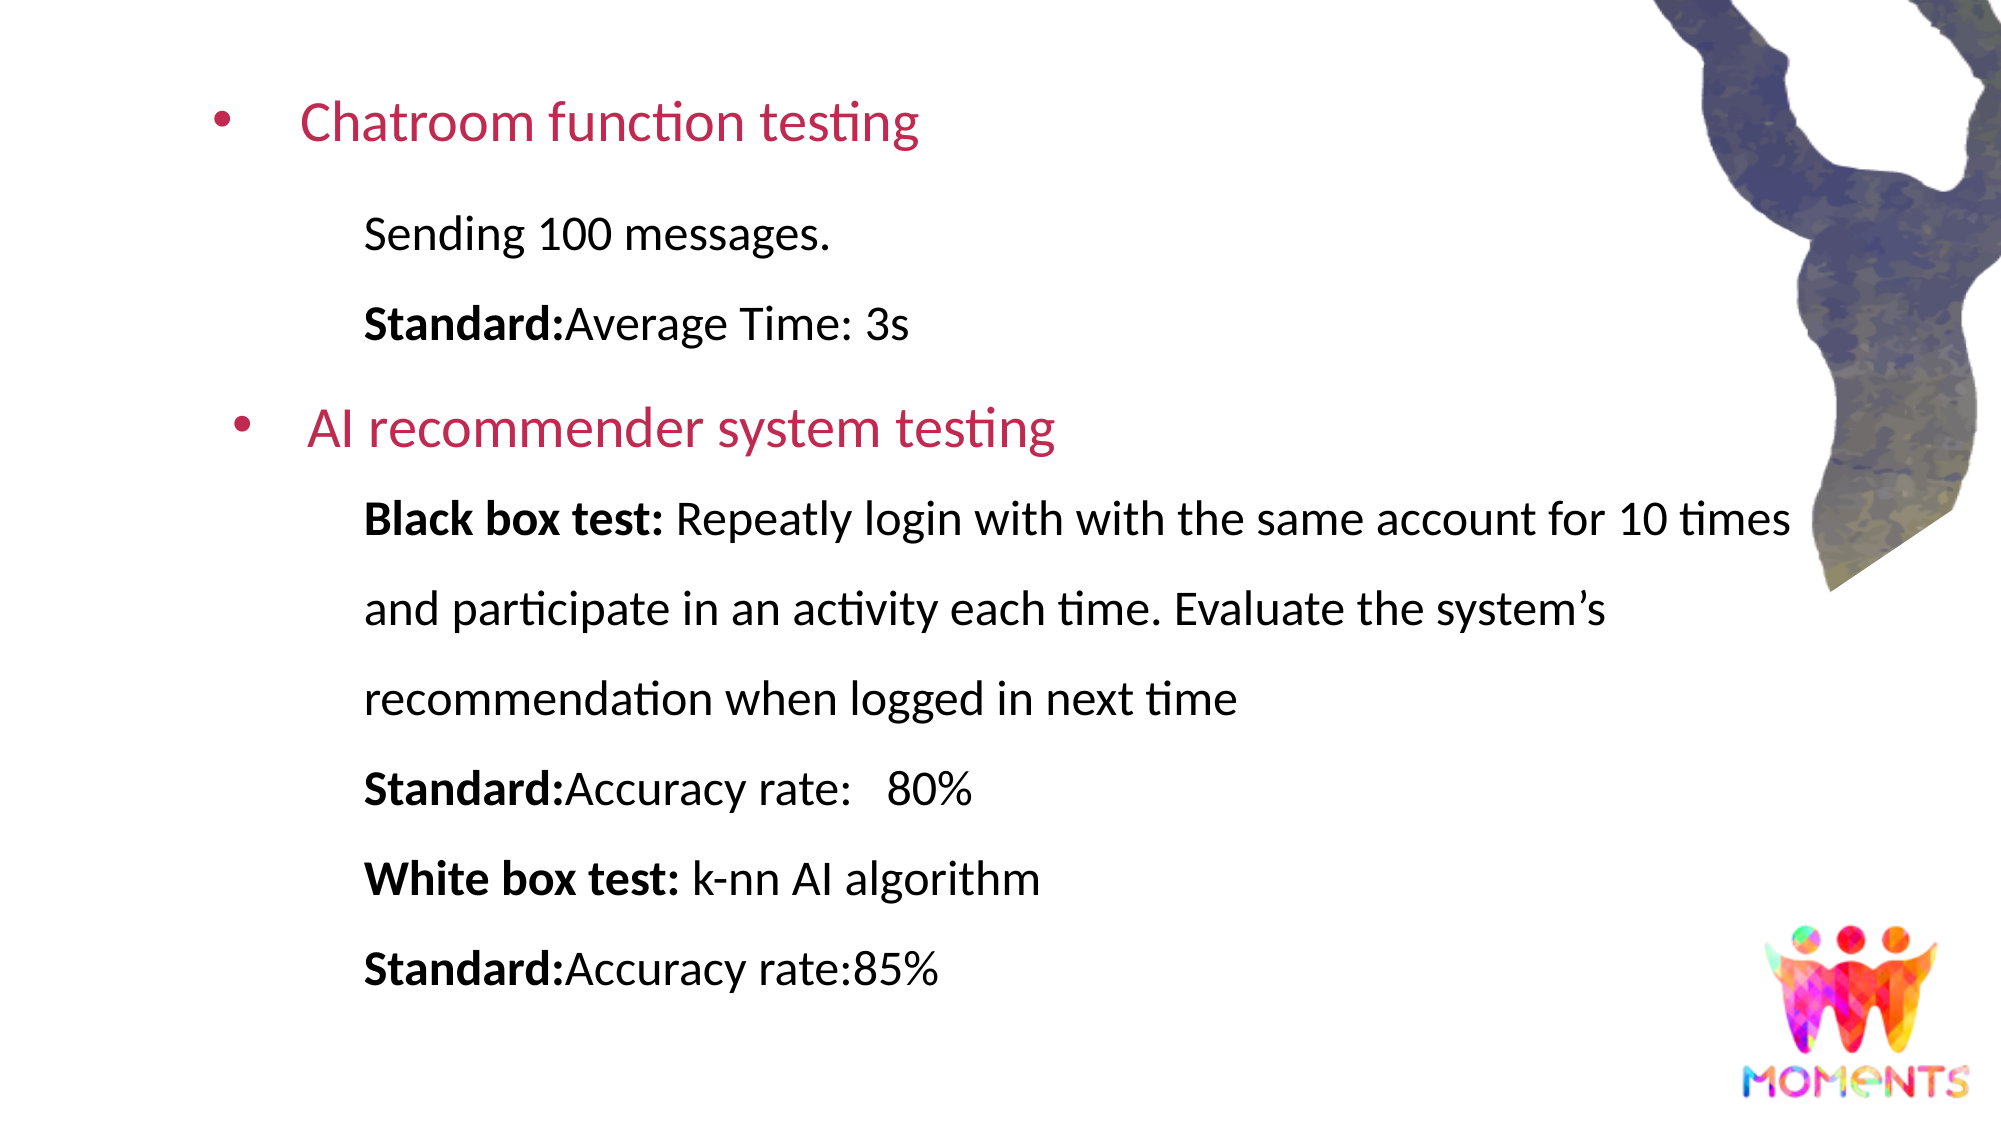

Chatroom function testing

Sending 100 messages.
Standard:Average Time: 3s

Black box test: Repeatly login with with the same account for 10 times and participate in an activity each time. Evaluate the system’s recommendation when logged in next time
Standard:Accuracy rate:   80%
White box test: k-nn AI algorithm
Standard:Accuracy rate:85%
AI recommender system testing